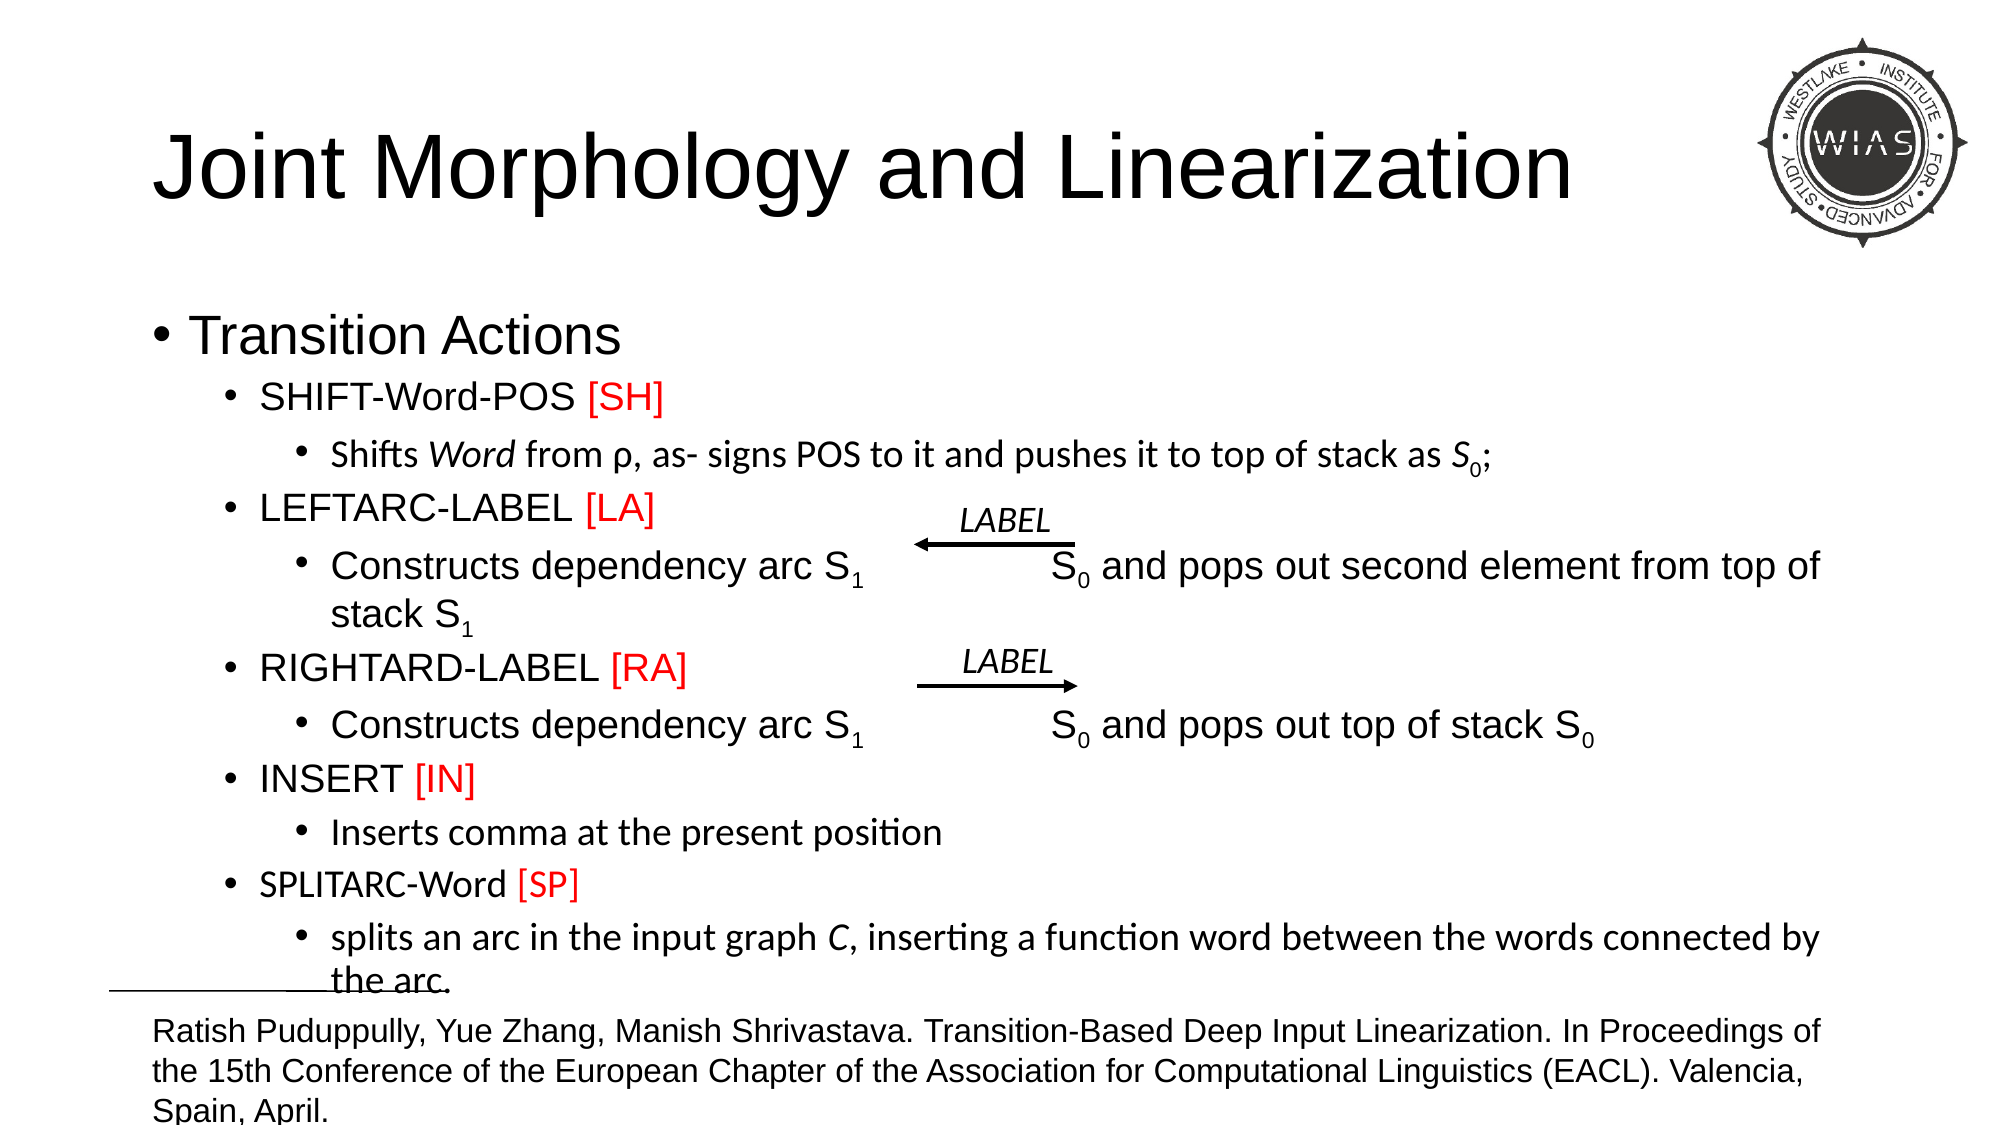

# Joint Morphology and Linearization
Transition Actions
SHIFT-Word-POS [SH]
Shifts Word from ρ, as- signs POS to it and pushes it to top of stack as S0;
LEFTARC-LABEL [LA]
Constructs dependency arc S1                 S0 and pops out second element from top of stack S1
RIGHTARD-LABEL [RA]
Constructs dependency arc S1                 S0 and pops out top of stack S0
INSERT [IN]
Inserts comma at the present position
SPLITARC-Word [SP]
splits an arc in the input graph C, inserting a function word between the words connected by the arc.

LABEL
LABEL

Ratish Puduppully, Yue Zhang, Manish Shrivastava. Transition-Based Deep Input Linearization. In Proceedings of the 15th Conference of the European Chapter of the Association for Computational Linguistics (EACL). Valencia, Spain, April.